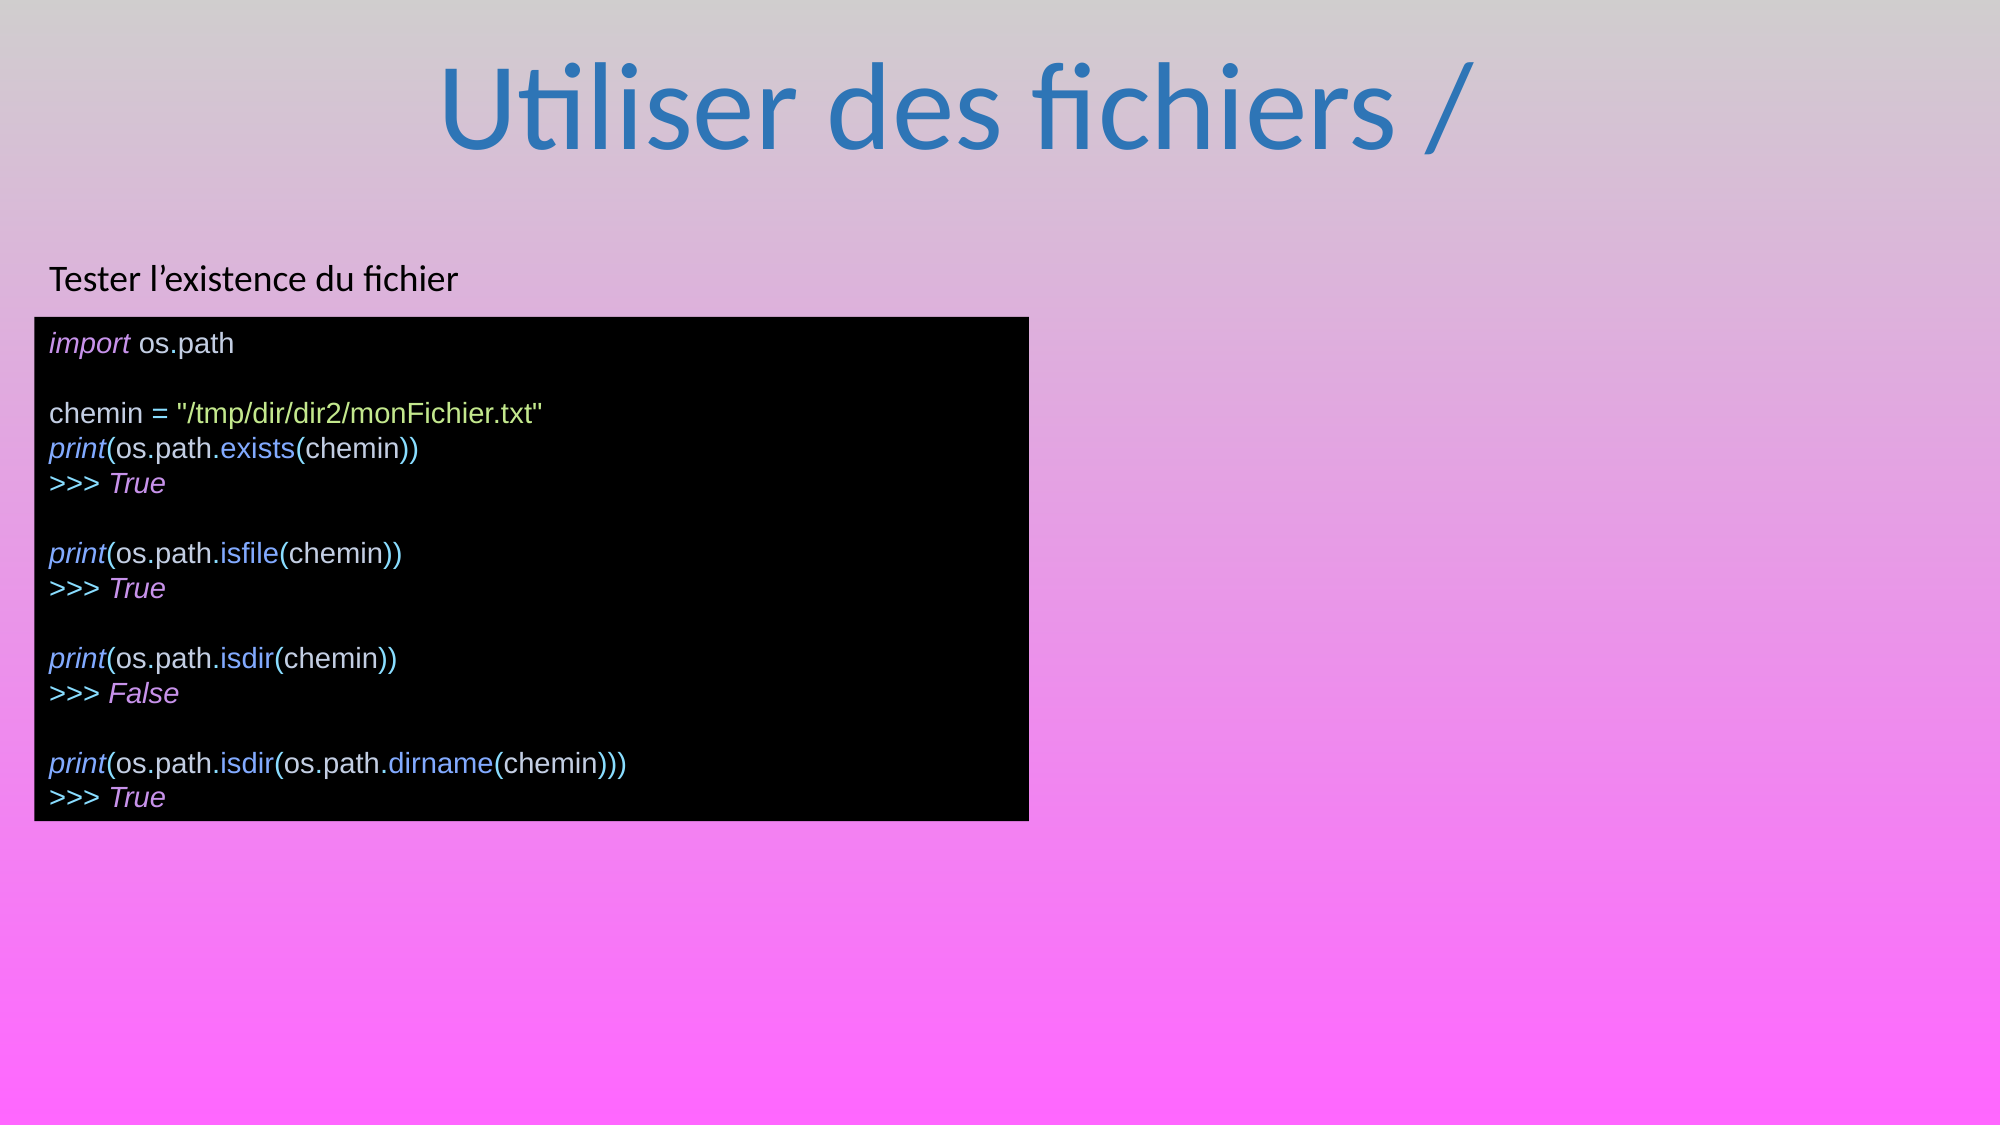

# Utiliser des fichiers /

Tester l’existence du fichier
import os.path
chemin = "/tmp/dir/dir2/monFichier.txt"
print(os.path.exists(chemin))
>>> True
print(os.path.isfile(chemin))
>>> True
print(os.path.isdir(chemin))
>>> False
print(os.path.isdir(os.path.dirname(chemin)))
>>> True

284